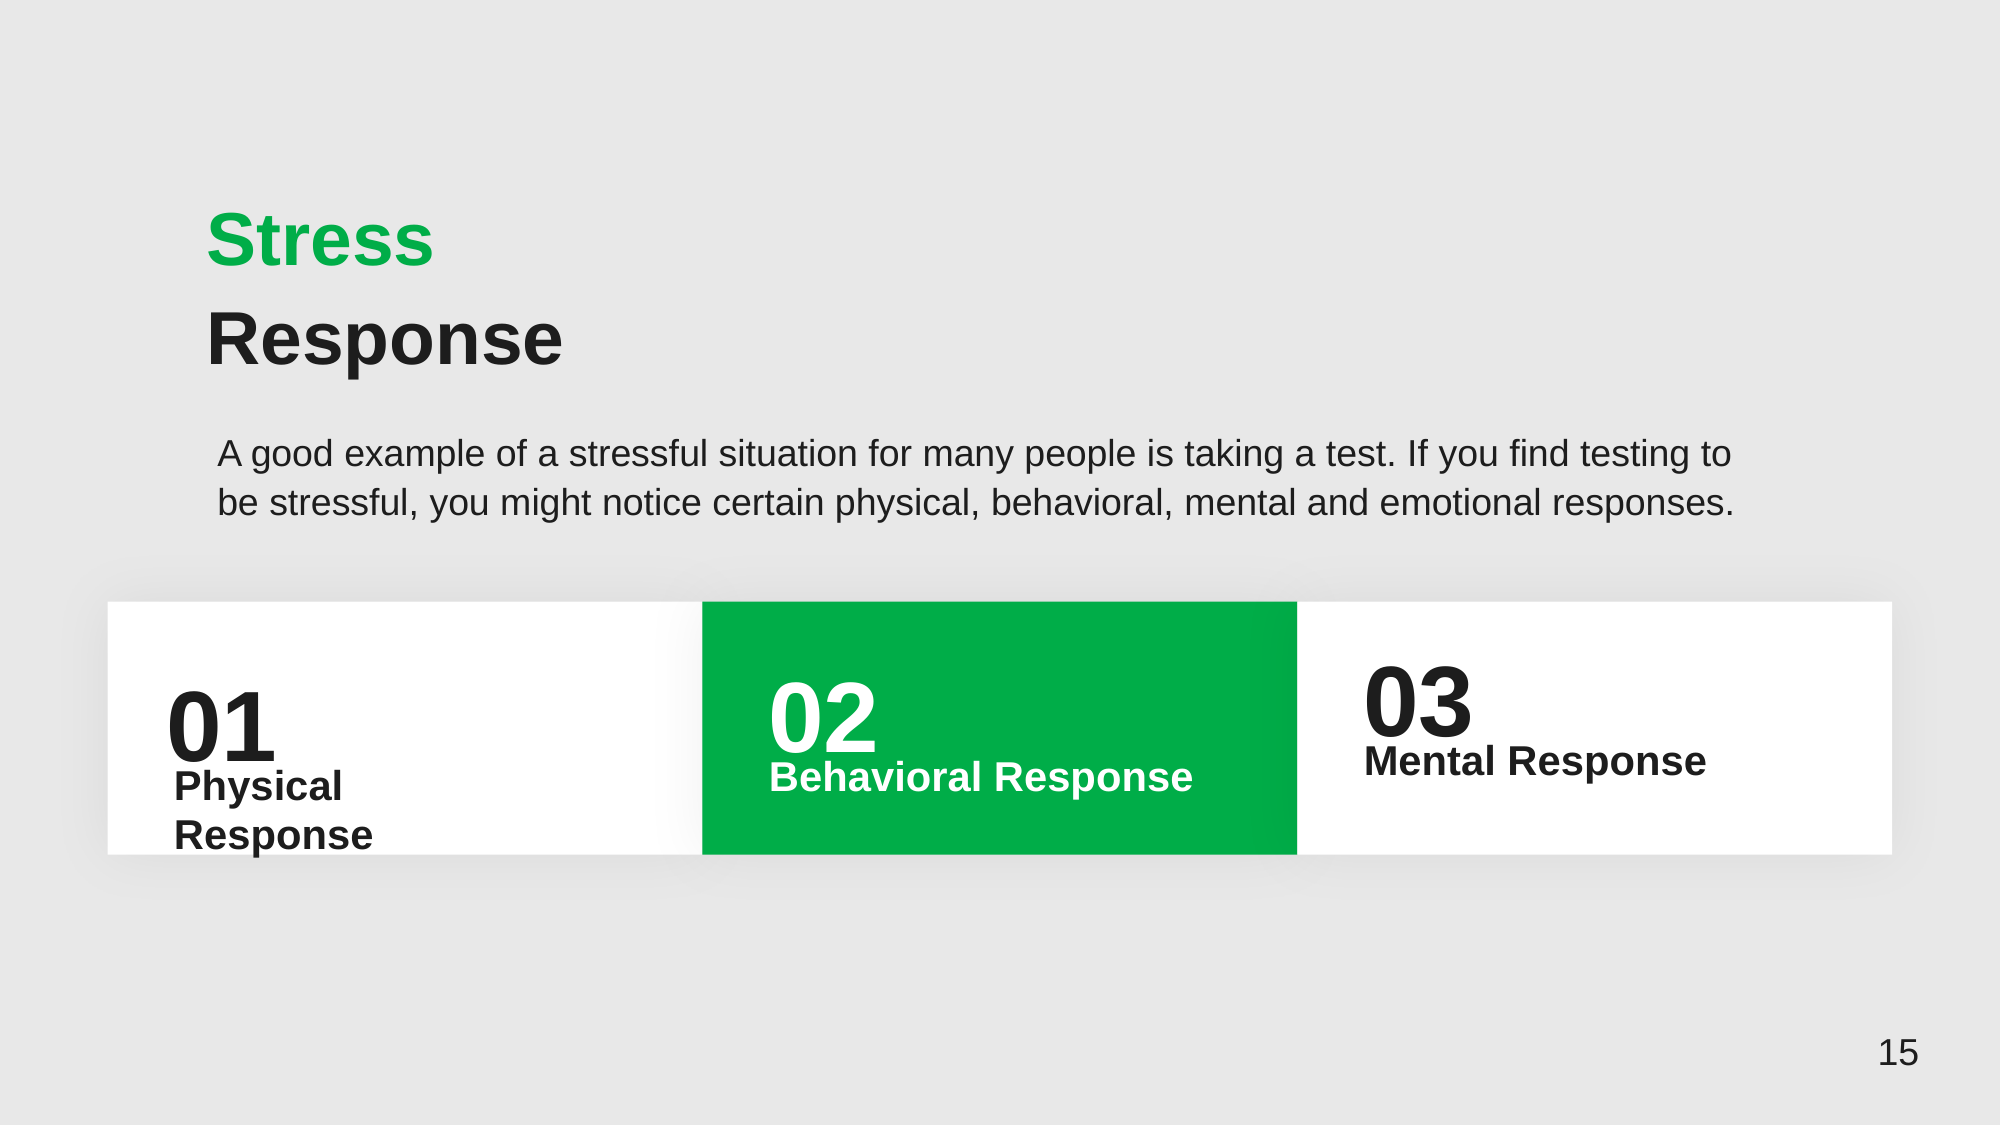

Stress
Response
A good example of a stressful situation for many people is taking a test. If you find testing to be stressful, you might notice certain physical, behavioral, mental and emotional responses.

01
Physical Response

02
Behavioral Response

03
Mental Response
15